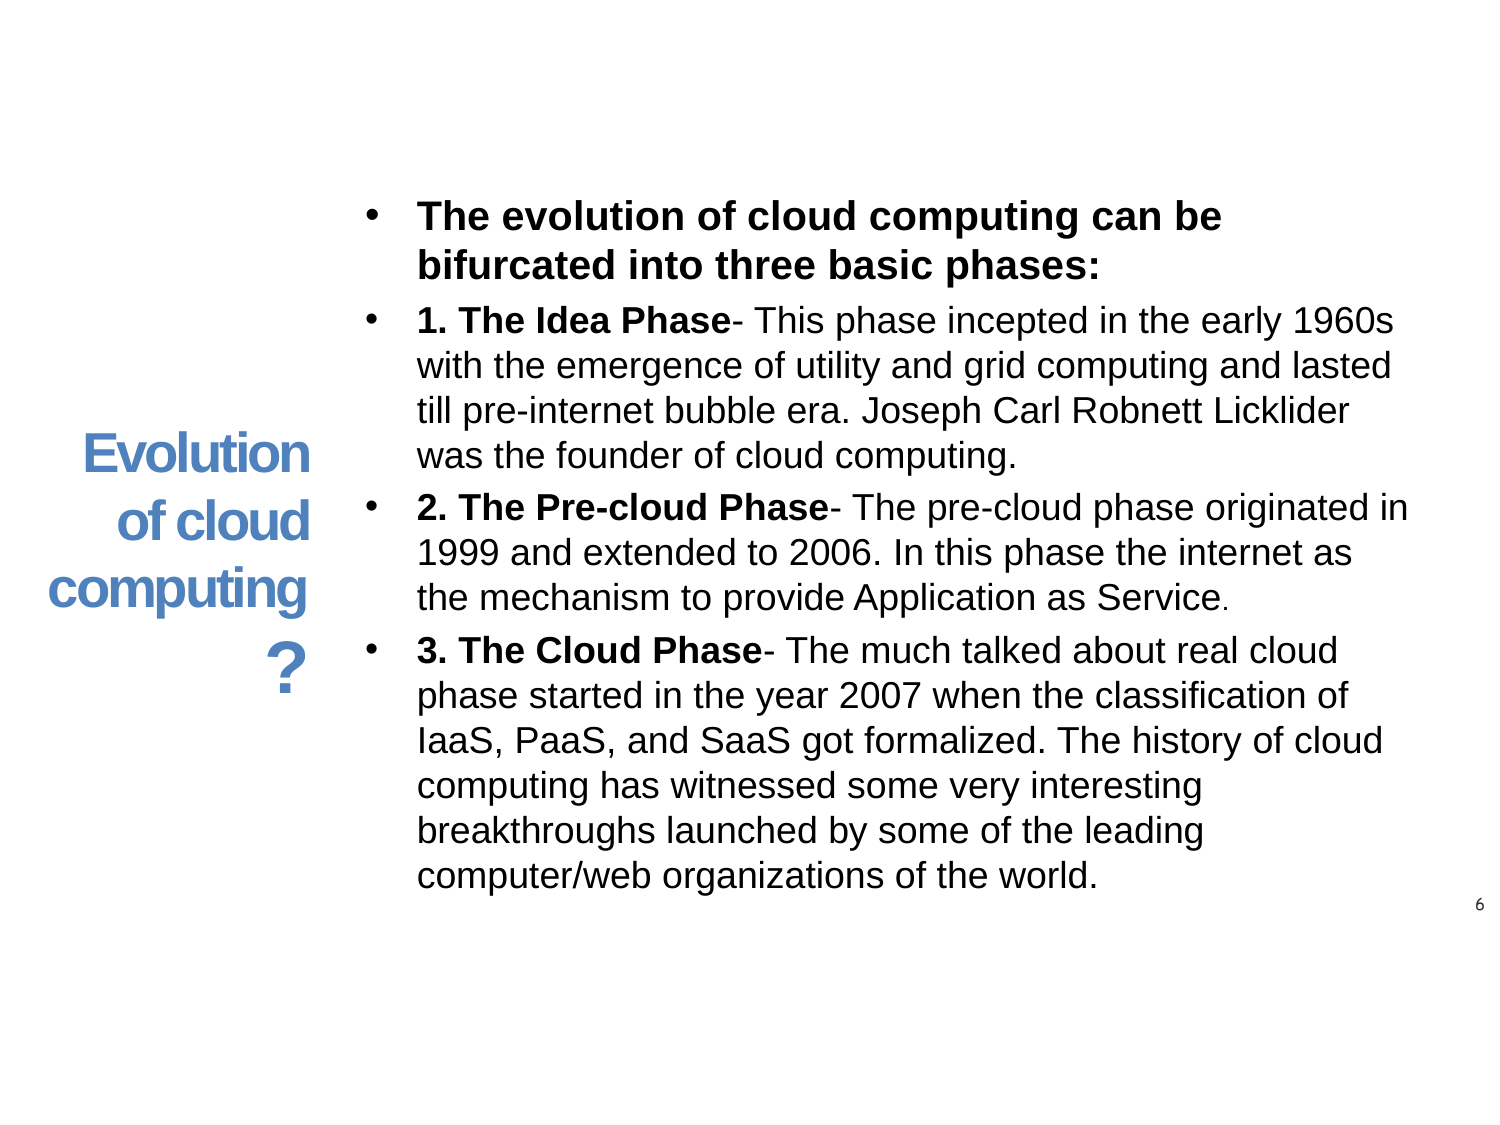

The evolution of cloud computing can be bifurcated into three basic phases:
1. The Idea Phase- This phase incepted in the early 1960s with the emergence of utility and grid computing and lasted till pre-internet bubble era. Joseph Carl Robnett Licklider was the founder of cloud computing.
2. The Pre-cloud Phase- The pre-cloud phase originated in 1999 and extended to 2006. In this phase the internet as the mechanism to provide Application as Service.
3. The Cloud Phase- The much talked about real cloud phase started in the year 2007 when the classification of IaaS, PaaS, and SaaS got formalized. The history of cloud computing has witnessed some very interesting breakthroughs launched by some of the leading computer/web organizations of the world.
Evolution of cloud computing?
6